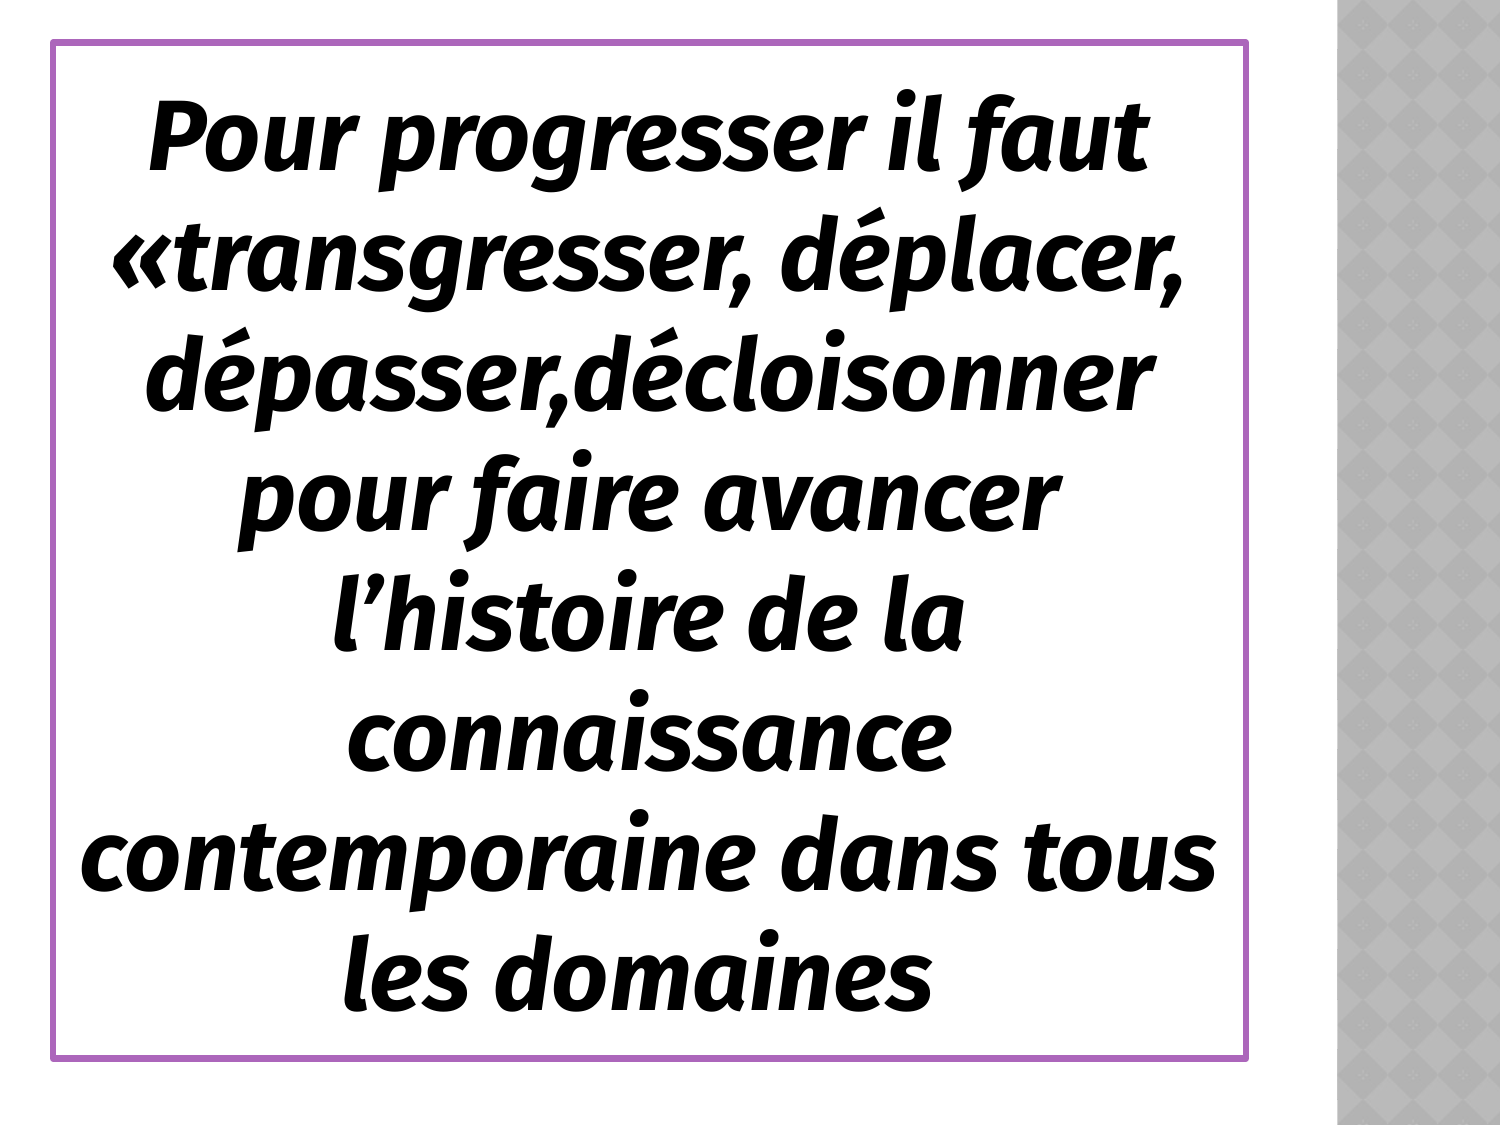

Pour progresser il faut «transgresser, déplacer, dépasser,décloisonner pour faire avancer l’histoire de la connaissance contemporaine dans tous les domaines